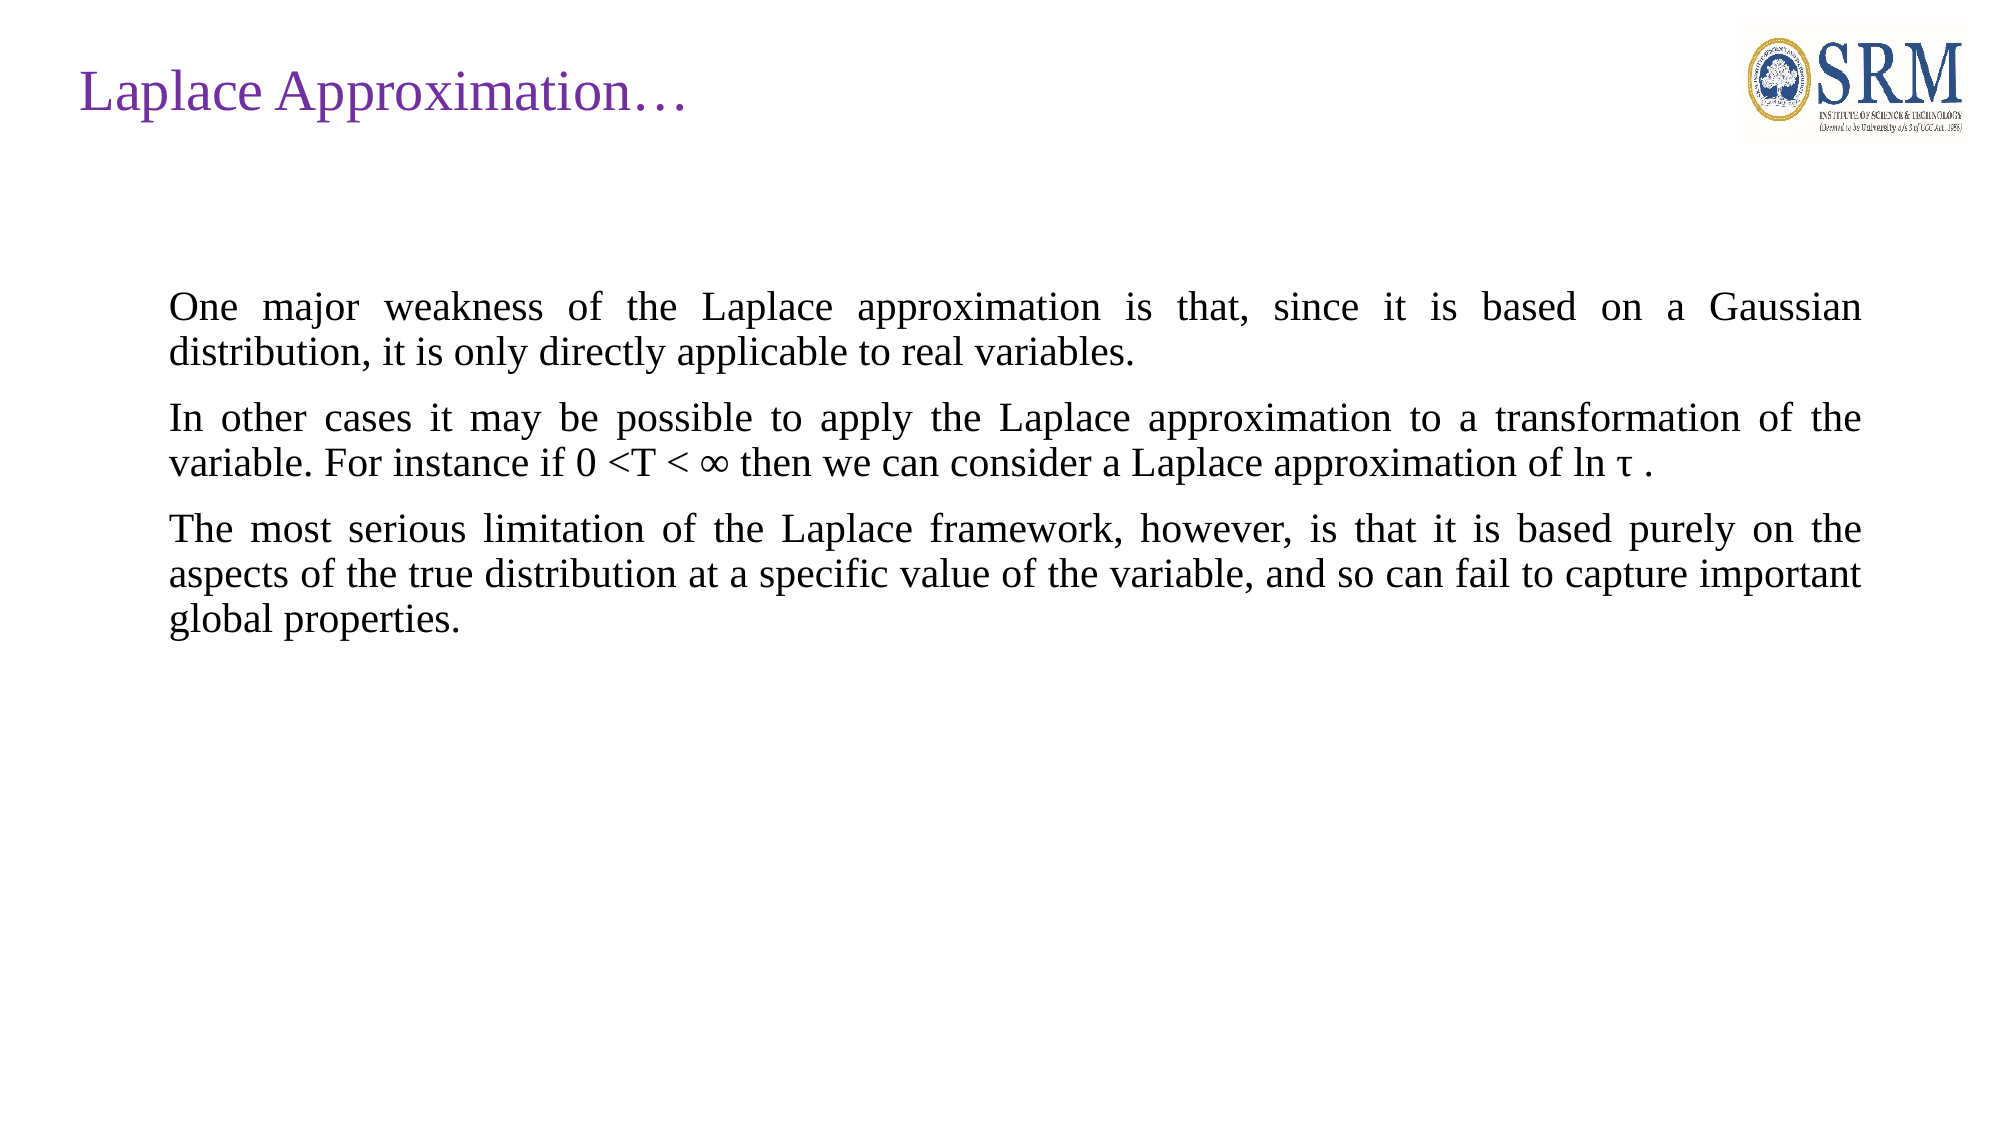

Laplace Approximation…
One major weakness of the Laplace approximation is that, since it is based on a Gaussian distribution, it is only directly applicable to real variables.
In other cases it may be possible to apply the Laplace approximation to a transformation of the variable. For instance if 0 <T < ∞ then we can consider a Laplace approximation of ln τ .
The most serious limitation of the Laplace framework, however, is that it is based purely on the aspects of the true distribution at a specific value of the variable, and so can fail to capture important global properties.